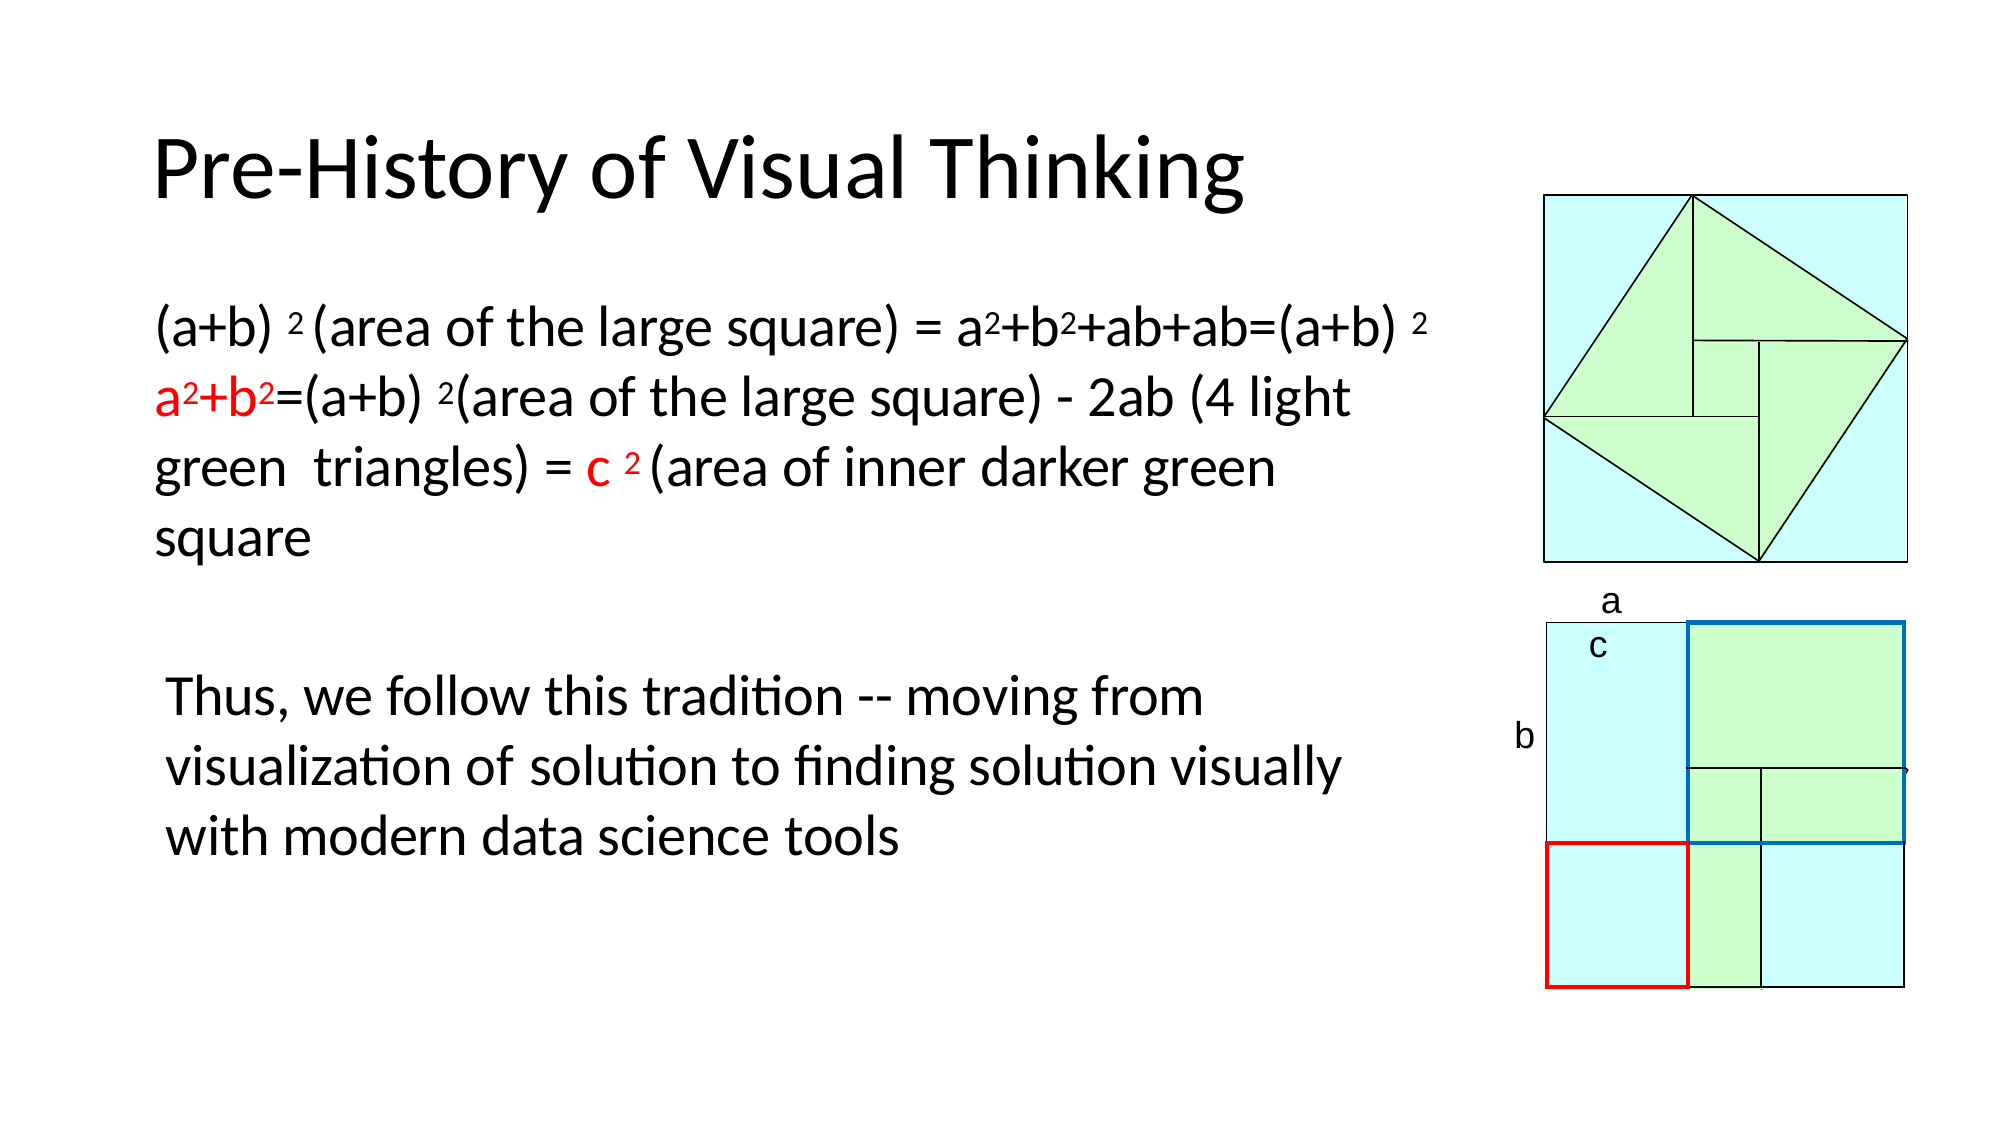

# Pre-History of Visual Thinking

(a+b) 2 (area of the large square) = a2+b2+ab+ab=(a+b) 2
a2+b2=(a+b) 2(area of the large square) - 2ab (4 light green  triangles) = c 2 (area of inner darker green square
Thus, we follow this tradition -- moving from visualization of solution to finding solution visually with modern data science tools
a
| c |  |  |
| --- | --- | --- |
|  |  |  |
|  |  |  |

b